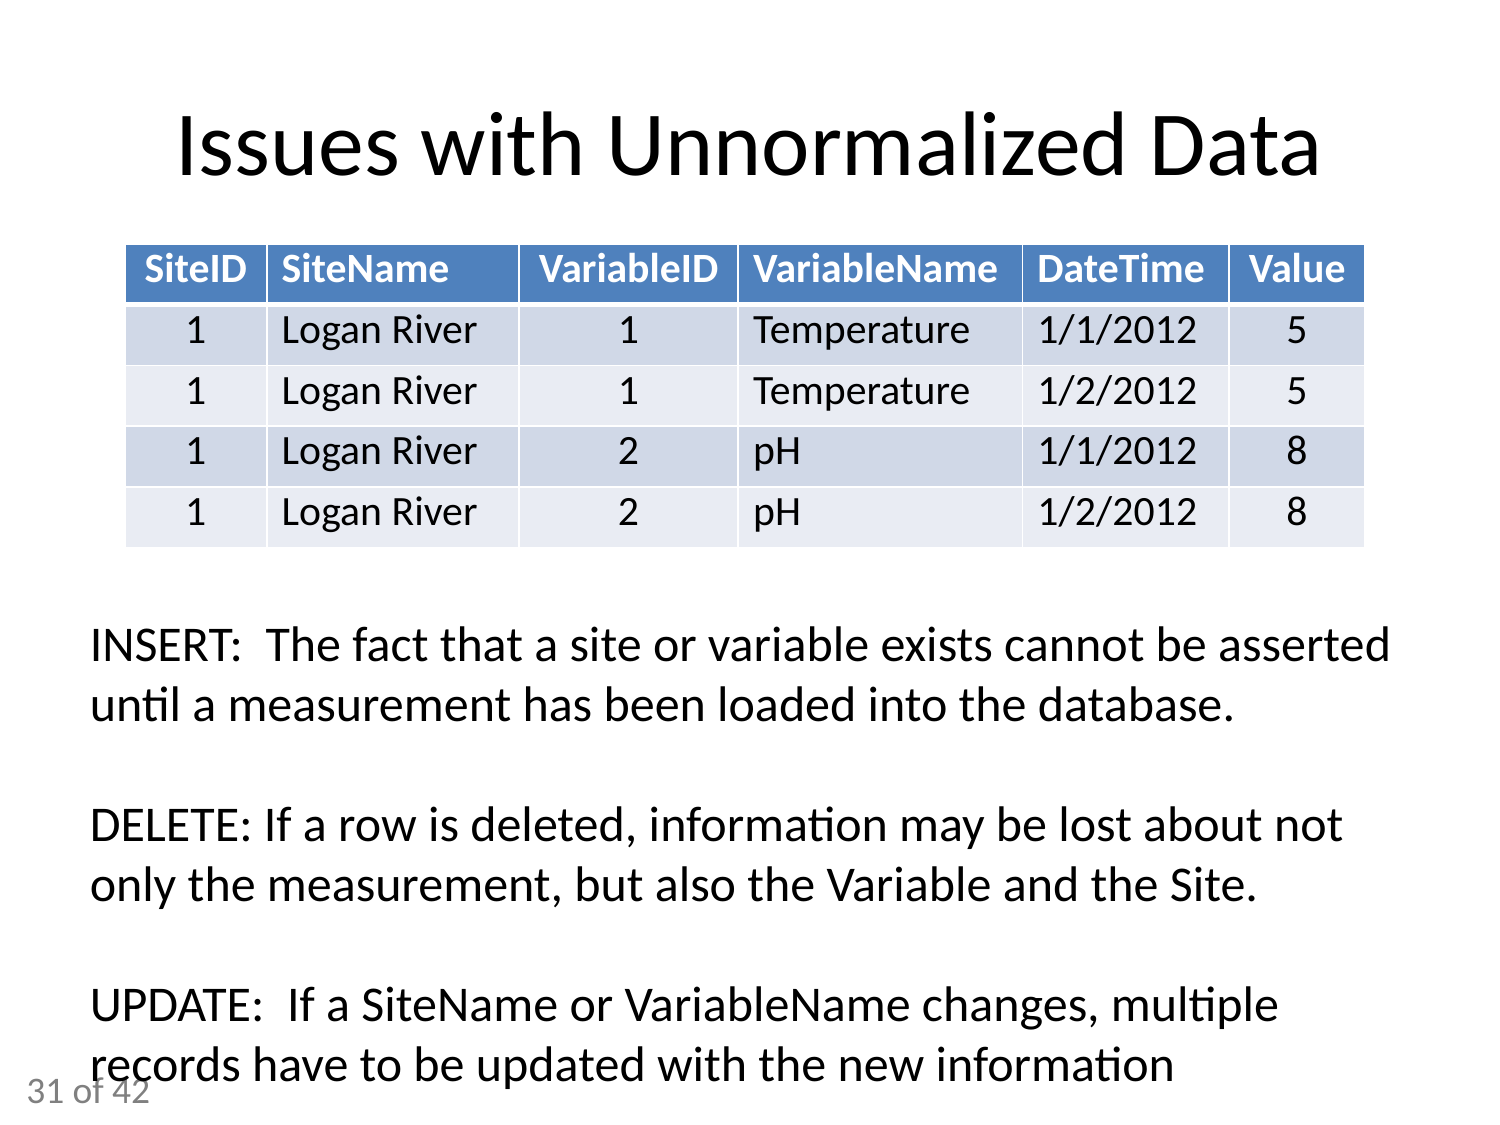

# Issues with Unnormalized Data
| SiteID | SiteName | VariableID | VariableName | DateTime | Value |
| --- | --- | --- | --- | --- | --- |
| 1 | Logan River | 1 | Temperature | 1/1/2012 | 5 |
| 1 | Logan River | 1 | Temperature | 1/2/2012 | 5 |
| 1 | Logan River | 2 | pH | 1/1/2012 | 8 |
| 1 | Logan River | 2 | pH | 1/2/2012 | 8 |
INSERT:  The fact that a site or variable exists cannot be asserted until a measurement has been loaded into the database.

DELETE: If a row is deleted, information may be lost about not only the measurement, but also the Variable and the Site.

UPDATE:  If a SiteName or VariableName changes, multiple records have to be updated with the new information